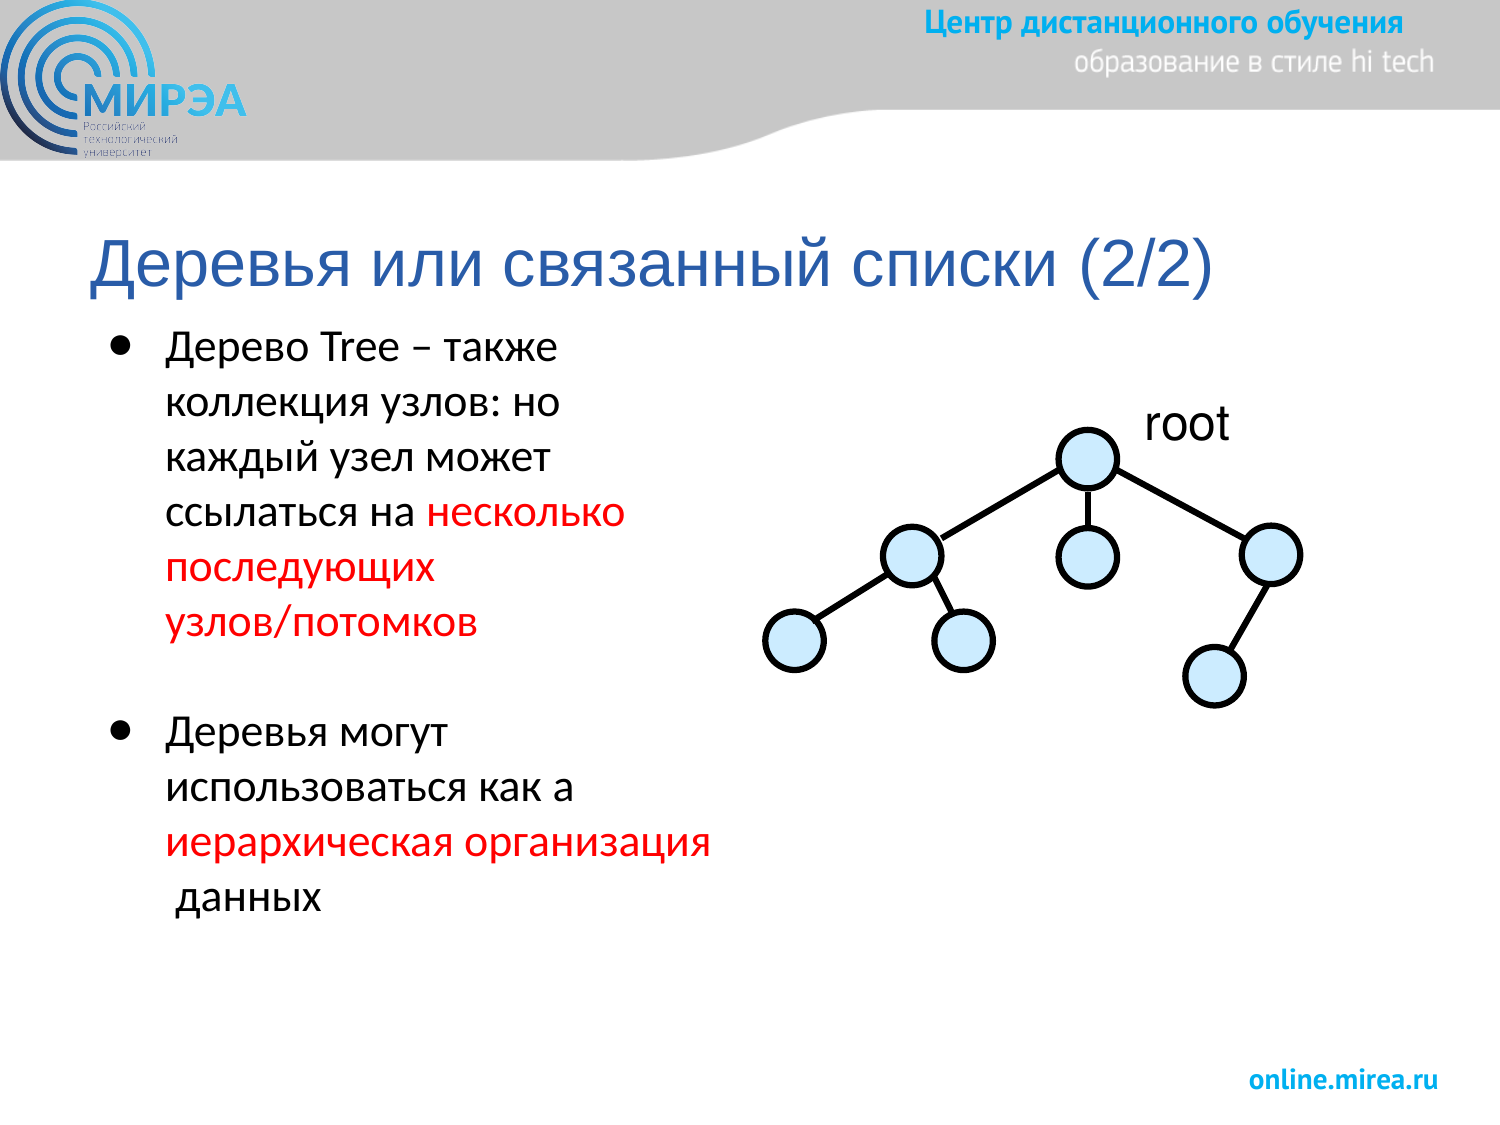

# Деревья или связанный списки (2/2)
Дерево Tree – также коллекция узлов: но каждый узел может ссылаться на несколько последующих узлов/потомков

Деревья могут использоваться как a иерархическая организация  данных

root